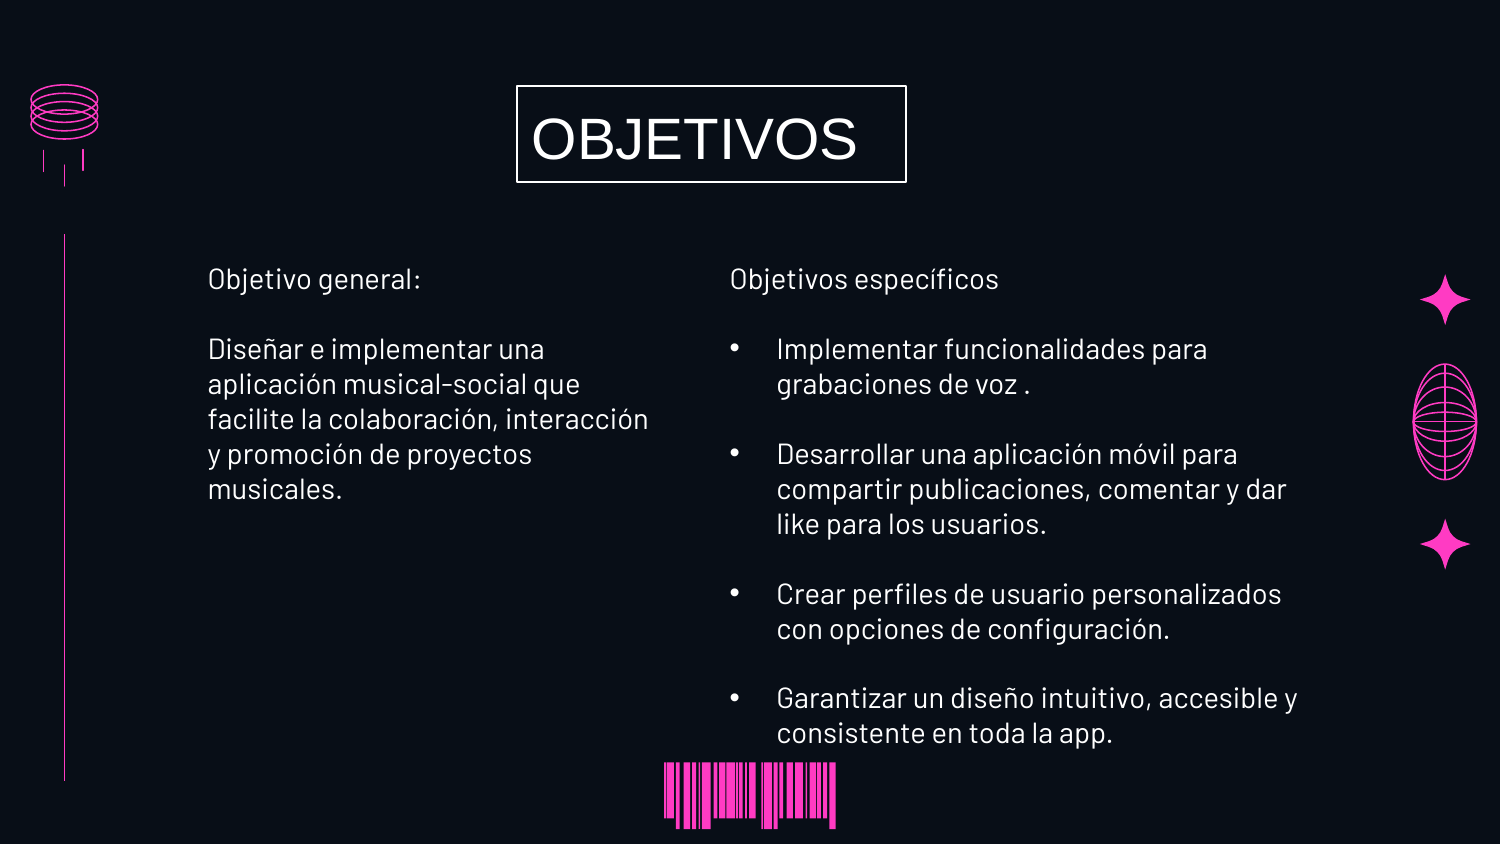

# OBJETIVOS
Objetivo general:

Diseñar e implementar una aplicación musical-social que facilite la colaboración, interacción y promoción de proyectos musicales.
Objetivos específicos

Implementar funcionalidades para grabaciones de voz .

Desarrollar una aplicación móvil para compartir publicaciones, comentar y dar like para los usuarios.

Crear perfiles de usuario personalizados con opciones de configuración.

Garantizar un diseño intuitivo, accesible y consistente en toda la app.